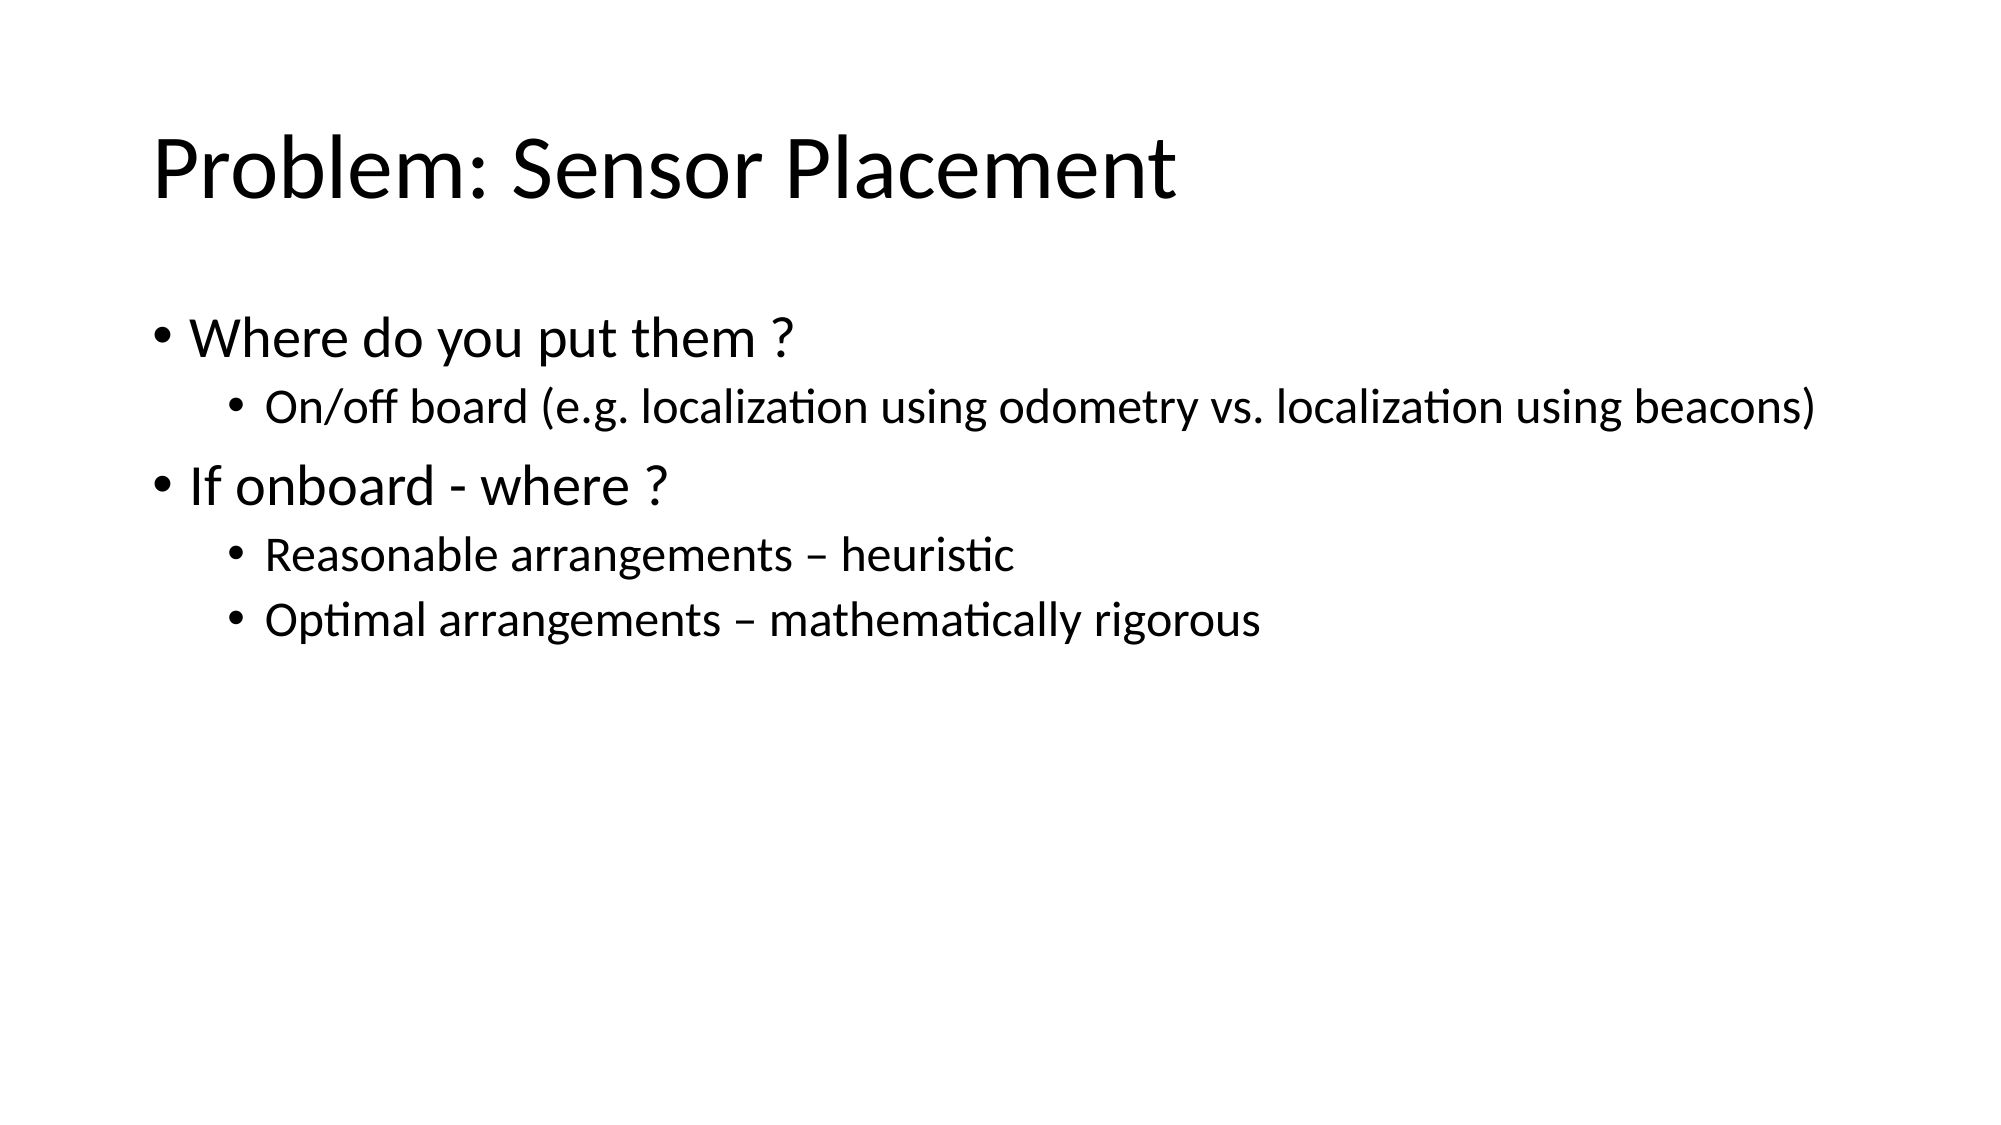

# Problem: Sensor Placement
Where do you put them ?
On/off board (e.g. localization using odometry vs. localization using beacons)
If onboard - where ?
Reasonable arrangements – heuristic
Optimal arrangements – mathematically rigorous